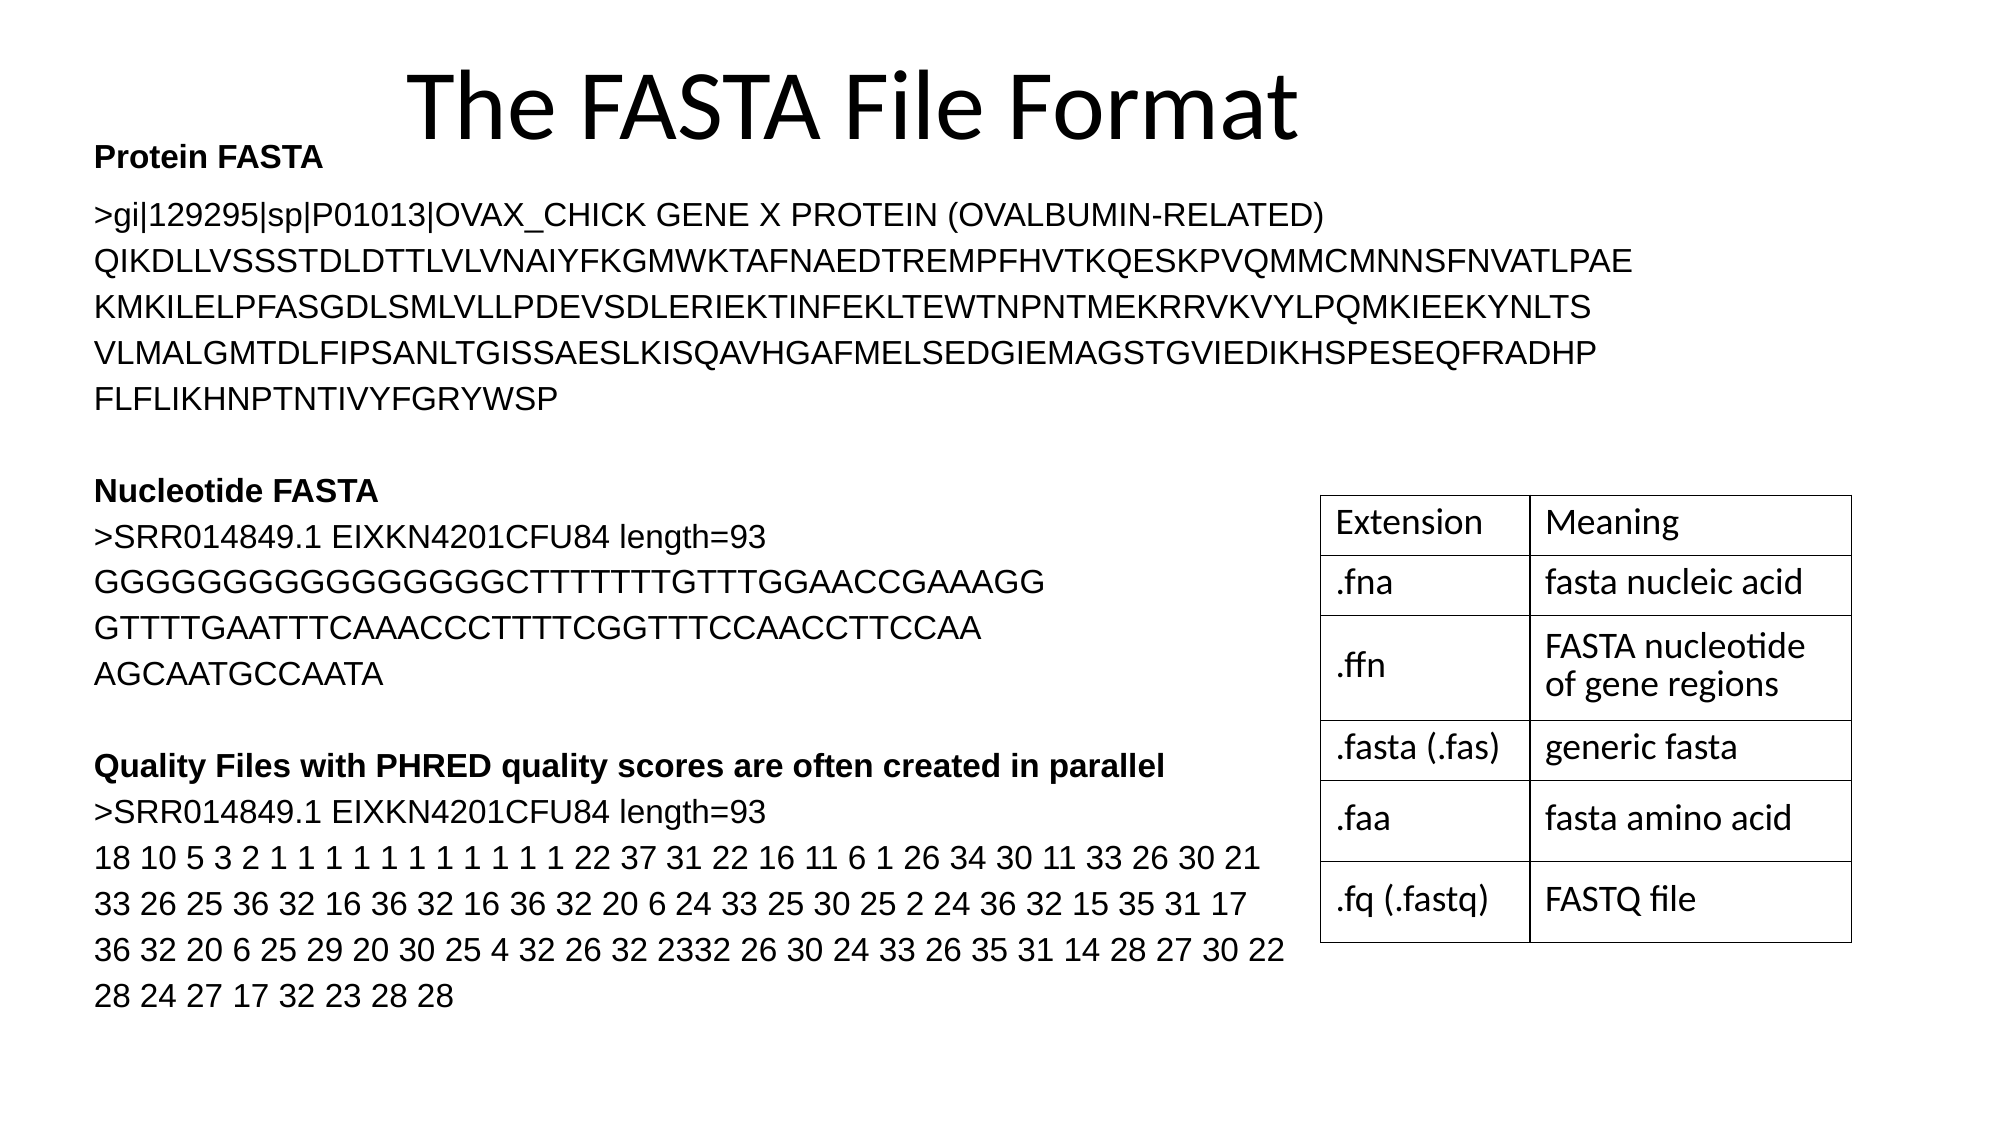

The FASTA File Format
Protein FASTA
>gi|129295|sp|P01013|OVAX_CHICK GENE X PROTEIN (OVALBUMIN-RELATED)
QIKDLLVSSSTDLDTTLVLVNAIYFKGMWKTAFNAEDTREMPFHVTKQESKPVQMMCMNNSFNVATLPAE
KMKILELPFASGDLSMLVLLPDEVSDLERIEKTINFEKLTEWTNPNTMEKRRVKVYLPQMKIEEKYNLTS
VLMALGMTDLFIPSANLTGISSAESLKISQAVHGAFMELSEDGIEMAGSTGVIEDIKHSPESEQFRADHP
FLFLIKHNPTNTIVYFGRYWSP

Nucleotide FASTA
>SRR014849.1 EIXKN4201CFU84 length=93
GGGGGGGGGGGGGGGGCTTTTTTTGTTTGGAACCGAAAGG
GTTTTGAATTTCAAACCCTTTTCGGTTTCCAACCTTCCAA
AGCAATGCCAATA

Quality Files with PHRED quality scores are often created in parallel
>SRR014849.1 EIXKN4201CFU84 length=93
18 10 5 3 2 1 1 1 1 1 1 1 1 1 1 1 22 37 31 22 16 11 6 1 26 34 30 11 33 26 30 21
33 26 25 36 32 16 36 32 16 36 32 20 6 24 33 25 30 25 2 24 36 32 15 35 31 17
36 32 20 6 25 29 20 30 25 4 32 26 32 2332 26 30 24 33 26 35 31 14 28 27 30 22
28 24 27 17 32 23 28 28
| Extension | Meaning |
| --- | --- |
| .fna | fasta nucleic acid |
| .ffn | FASTA nucleotide of gene regions |
| .fasta (.fas) | generic fasta |
| .faa | fasta amino acid |
| .fq (.fastq) | FASTQ file |